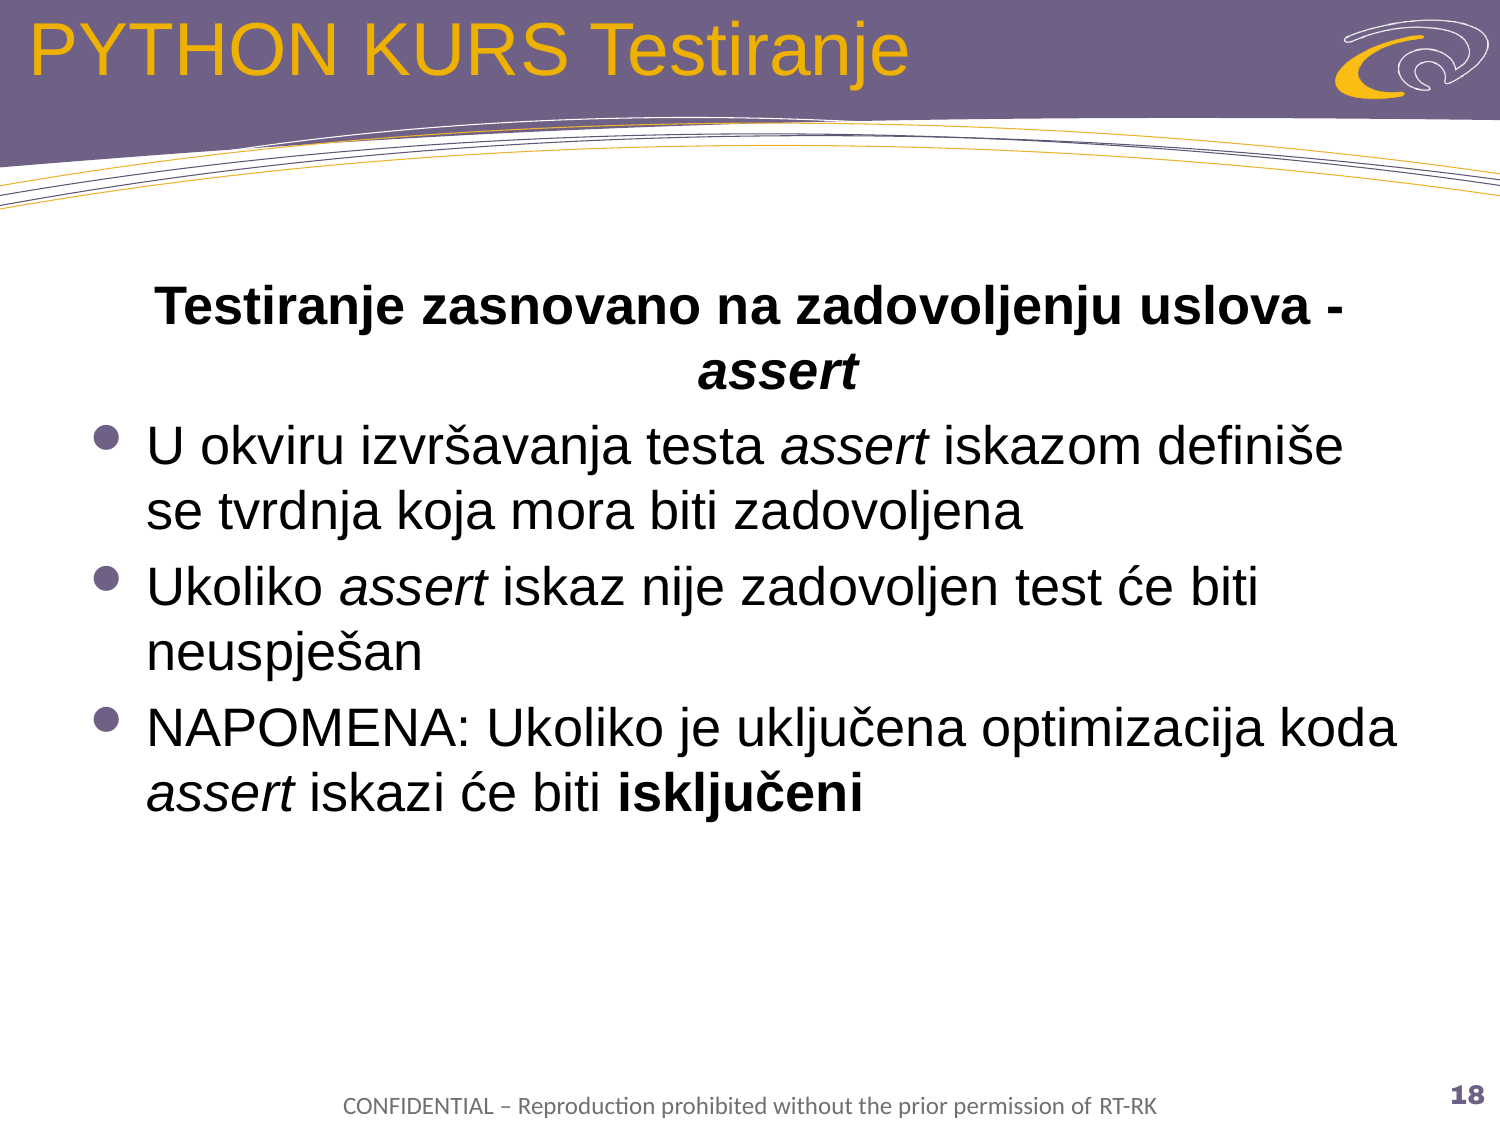

# PYTHON KURS Testiranje
Testiranje zasnovano na zadovoljenju uslova - assert
U okviru izvršavanja testa assert iskazom definiše se tvrdnja koja mora biti zadovoljena
Ukoliko assert iskaz nije zadovoljen test će biti neuspješan
NAPOMENA: Ukoliko je uključena optimizacija koda assert iskazi će biti isključeni